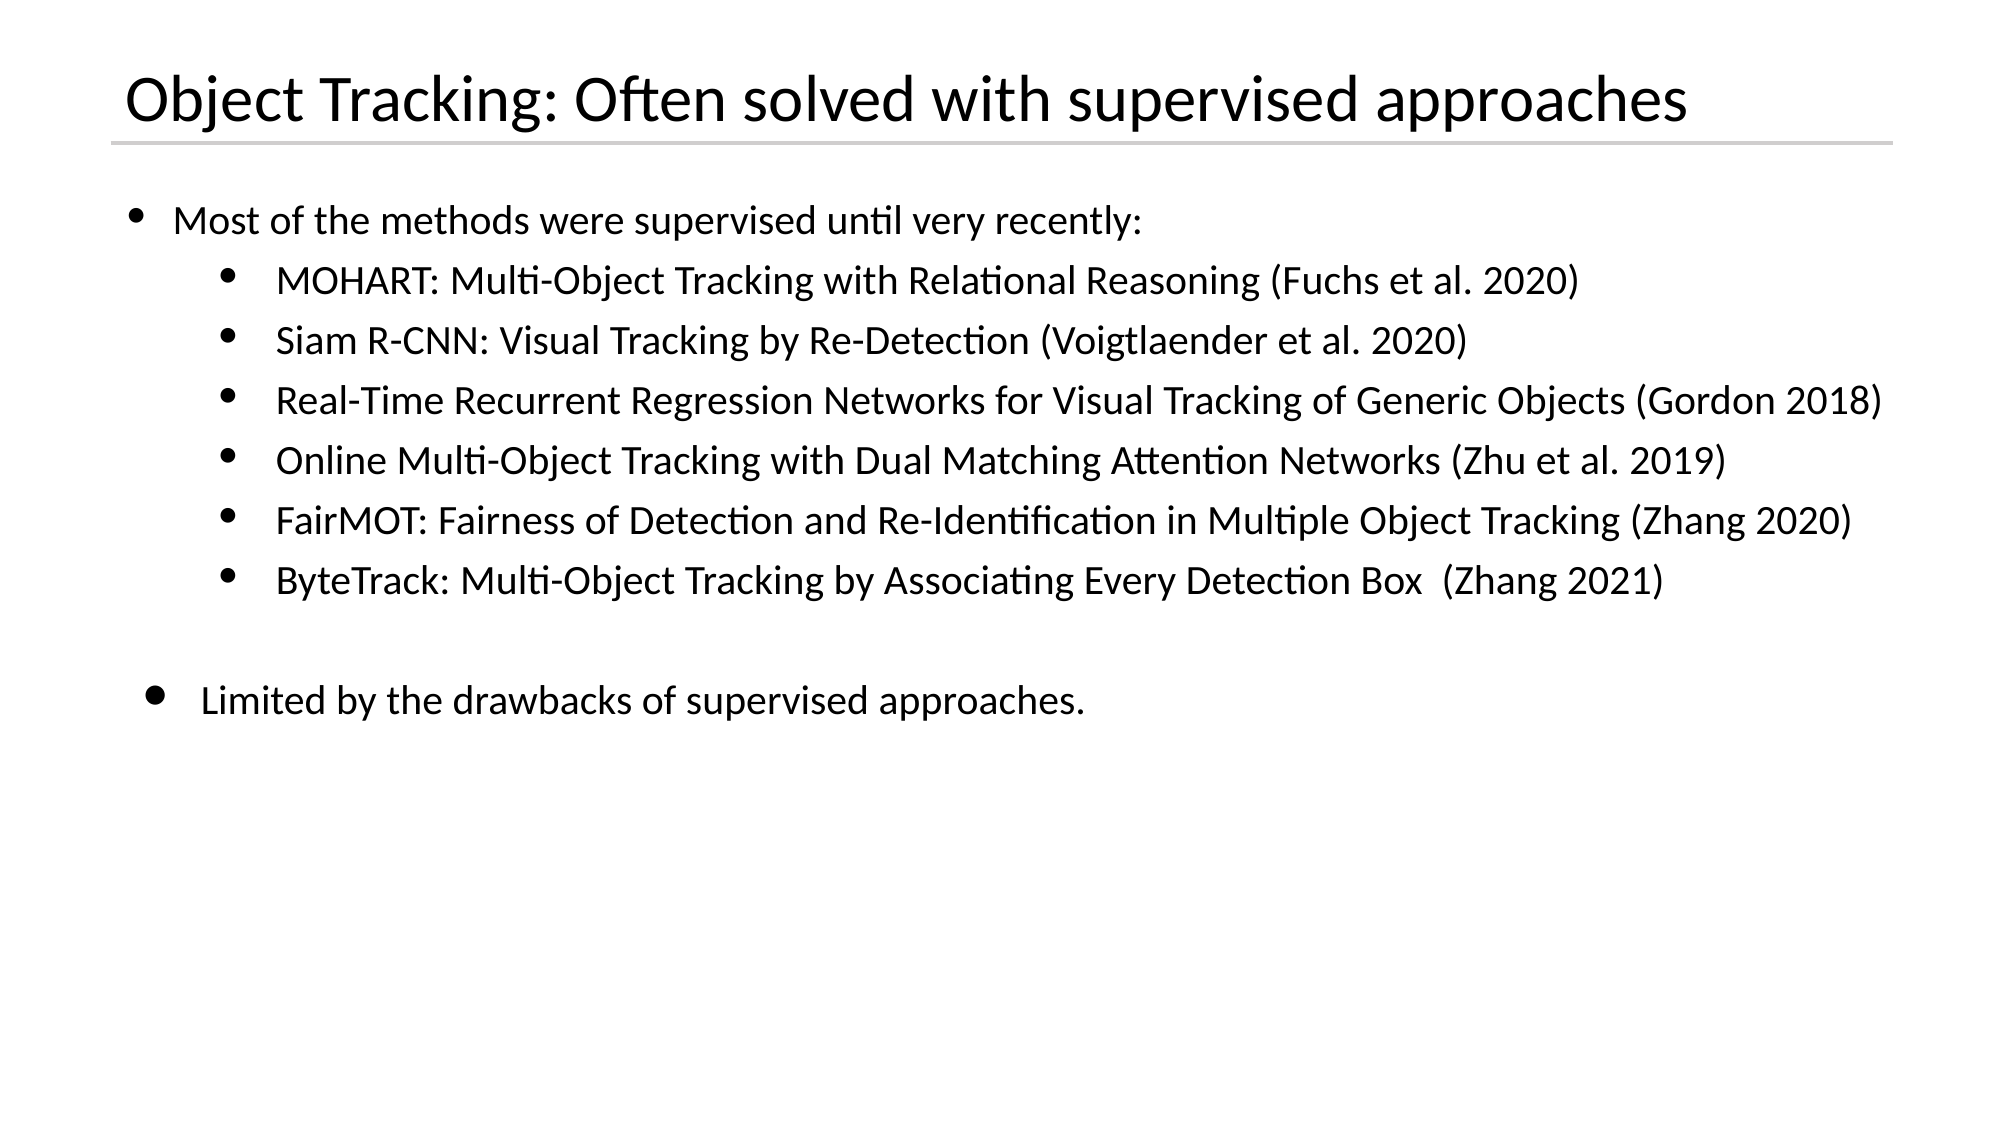

Object Tracking: Often solved with supervised approaches

Most of the methods were supervised until very recently:
MOHART: Multi-Object Tracking with Relational Reasoning (Fuchs et al. 2020)
Siam R-CNN: Visual Tracking by Re-Detection (Voigtlaender et al. 2020)
Real-Time Recurrent Regression Networks for Visual Tracking of Generic Objects (Gordon 2018)
Online Multi-Object Tracking with Dual Matching Attention Networks (Zhu et al. 2019)
FairMOT: Fairness of Detection and Re-Identification in Multiple Object Tracking (Zhang 2020)
ByteTrack: Multi-Object Tracking by Associating Every Detection Box  (Zhang 2021)

Limited by the drawbacks of supervised approaches.